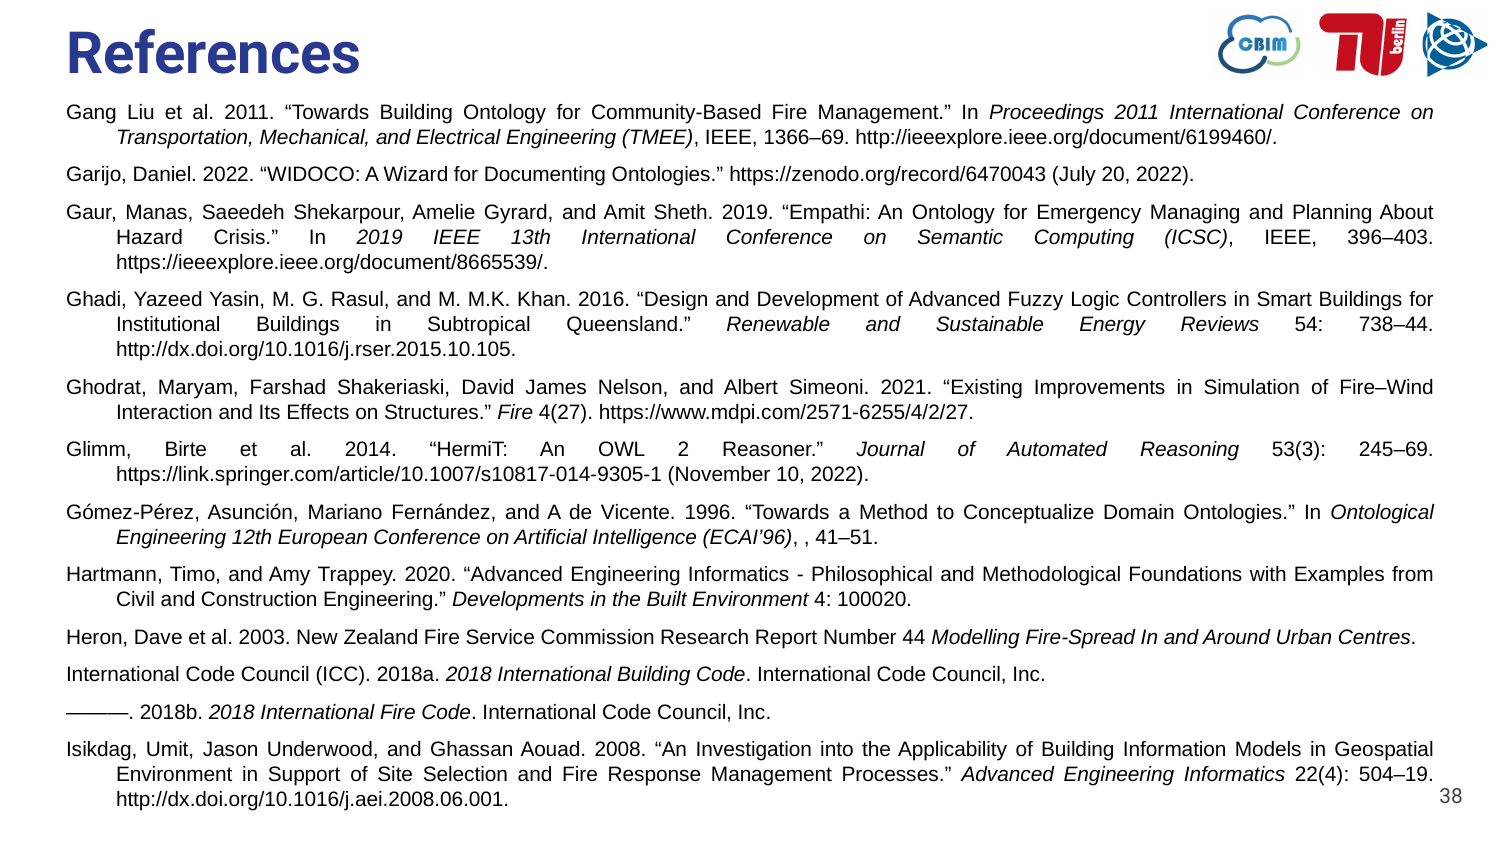

# References
Gang Liu et al. 2011. “Towards Building Ontology for Community-Based Fire Management.” In Proceedings 2011 International Conference on Transportation, Mechanical, and Electrical Engineering (TMEE), IEEE, 1366–69. http://ieeexplore.ieee.org/document/6199460/.
Garijo, Daniel. 2022. “WIDOCO: A Wizard for Documenting Ontologies.” https://zenodo.org/record/6470043 (July 20, 2022).
Gaur, Manas, Saeedeh Shekarpour, Amelie Gyrard, and Amit Sheth. 2019. “Empathi: An Ontology for Emergency Managing and Planning About Hazard Crisis.” In 2019 IEEE 13th International Conference on Semantic Computing (ICSC), IEEE, 396–403. https://ieeexplore.ieee.org/document/8665539/.
Ghadi, Yazeed Yasin, M. G. Rasul, and M. M.K. Khan. 2016. “Design and Development of Advanced Fuzzy Logic Controllers in Smart Buildings for Institutional Buildings in Subtropical Queensland.” Renewable and Sustainable Energy Reviews 54: 738–44. http://dx.doi.org/10.1016/j.rser.2015.10.105.
Ghodrat, Maryam, Farshad Shakeriaski, David James Nelson, and Albert Simeoni. 2021. “Existing Improvements in Simulation of Fire–Wind Interaction and Its Effects on Structures.” Fire 4(27). https://www.mdpi.com/2571-6255/4/2/27.
Glimm, Birte et al. 2014. “HermiT: An OWL 2 Reasoner.” Journal of Automated Reasoning 53(3): 245–69. https://link.springer.com/article/10.1007/s10817-014-9305-1 (November 10, 2022).
Gómez-Pérez, Asunción, Mariano Fernández, and A de Vicente. 1996. “Towards a Method to Conceptualize Domain Ontologies.” In Ontological Engineering 12th European Conference on Artificial Intelligence (ECAI’96), , 41–51.
Hartmann, Timo, and Amy Trappey. 2020. “Advanced Engineering Informatics - Philosophical and Methodological Foundations with Examples from Civil and Construction Engineering.” Developments in the Built Environment 4: 100020.
Heron, Dave et al. 2003. New Zealand Fire Service Commission Research Report Number 44 Modelling Fire-Spread In and Around Urban Centres.
International Code Council (ICC). 2018a. 2018 International Building Code. International Code Council, Inc.
———. 2018b. 2018 International Fire Code. International Code Council, Inc.
Isikdag, Umit, Jason Underwood, and Ghassan Aouad. 2008. “An Investigation into the Applicability of Building Information Models in Geospatial Environment in Support of Site Selection and Fire Response Management Processes.” Advanced Engineering Informatics 22(4): 504–19. http://dx.doi.org/10.1016/j.aei.2008.06.001.
38